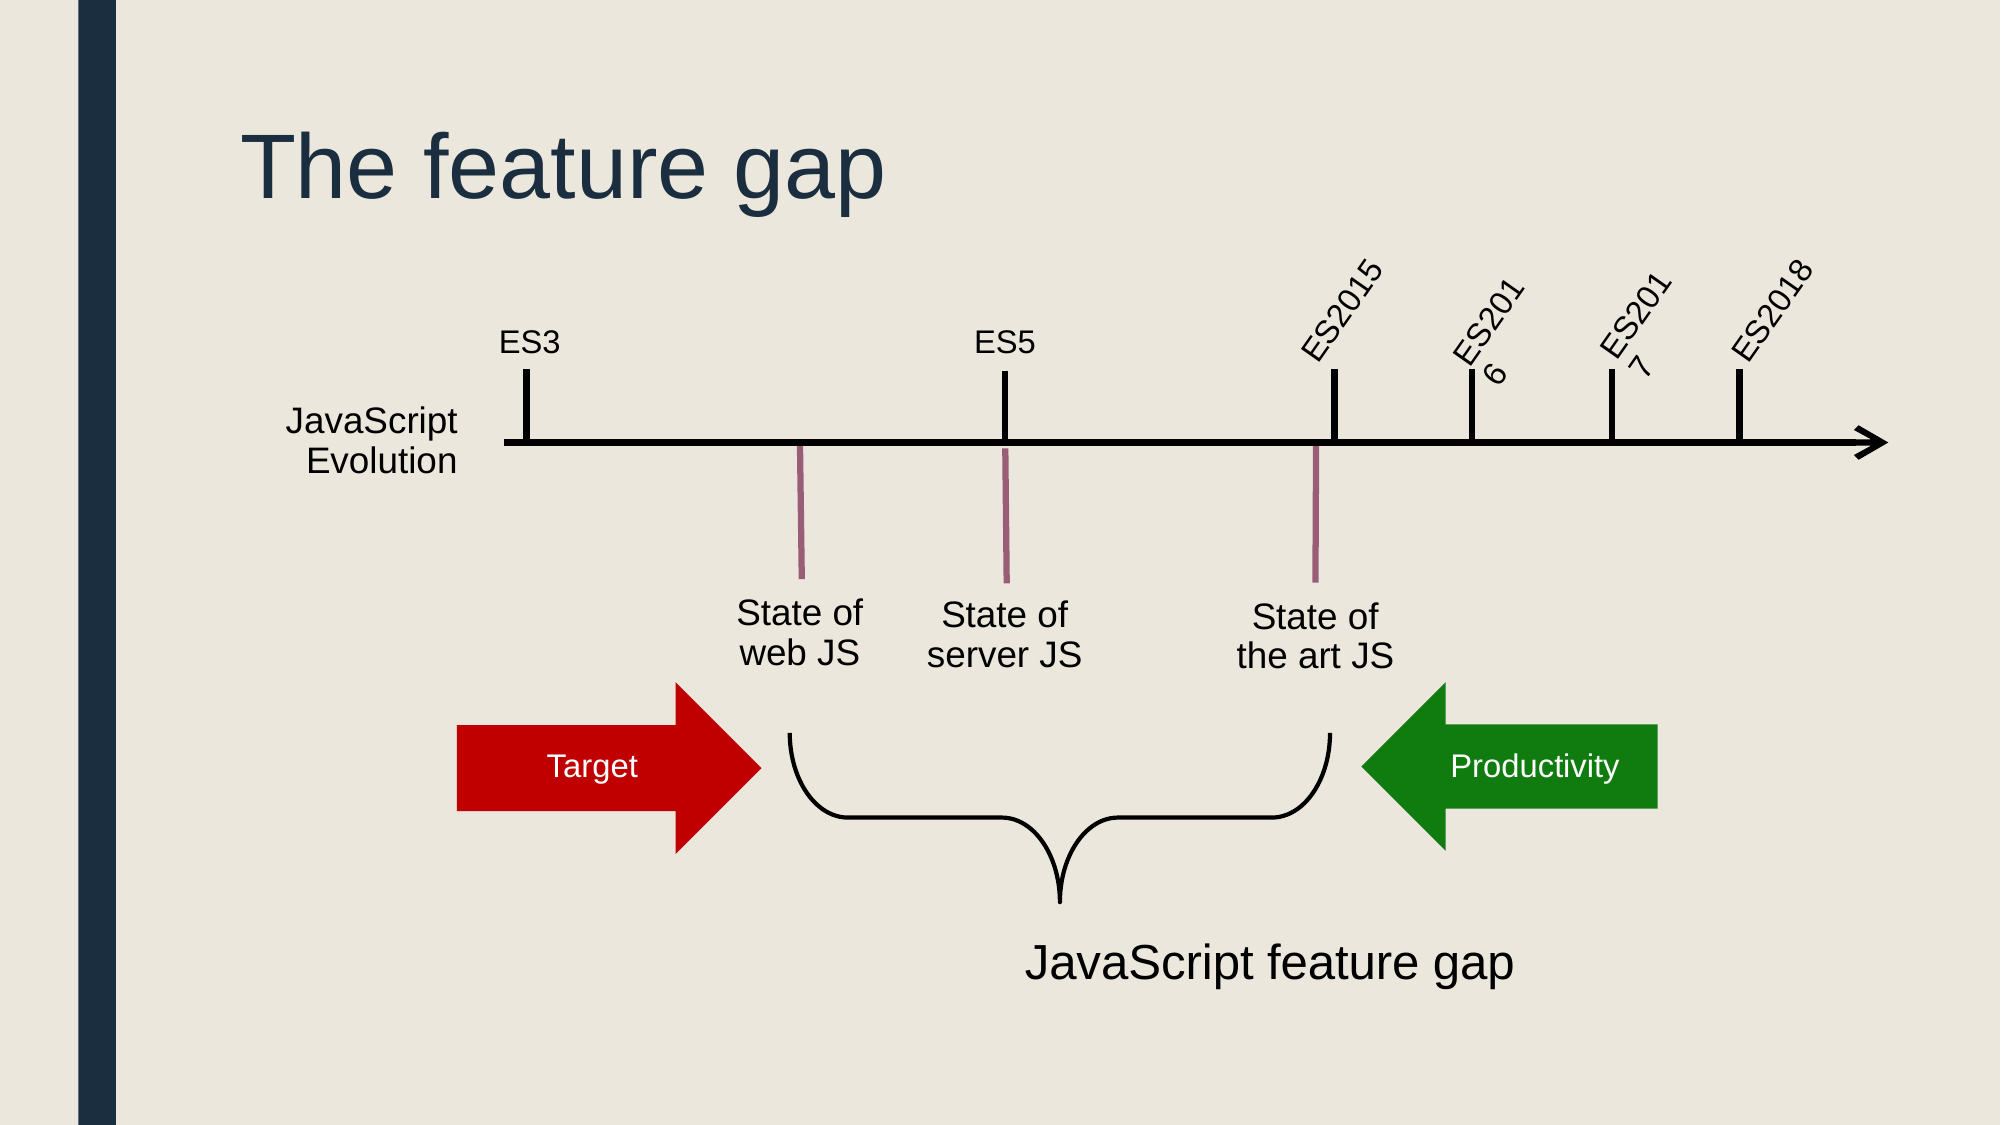

# The feature gap
ES2017
ES2015
ES2018
ES2016
ES3
ES5
JavaScript
Evolution
State of
web JS
State of
the art JS
State of server JS

Target

Productivity

JavaScript feature gap